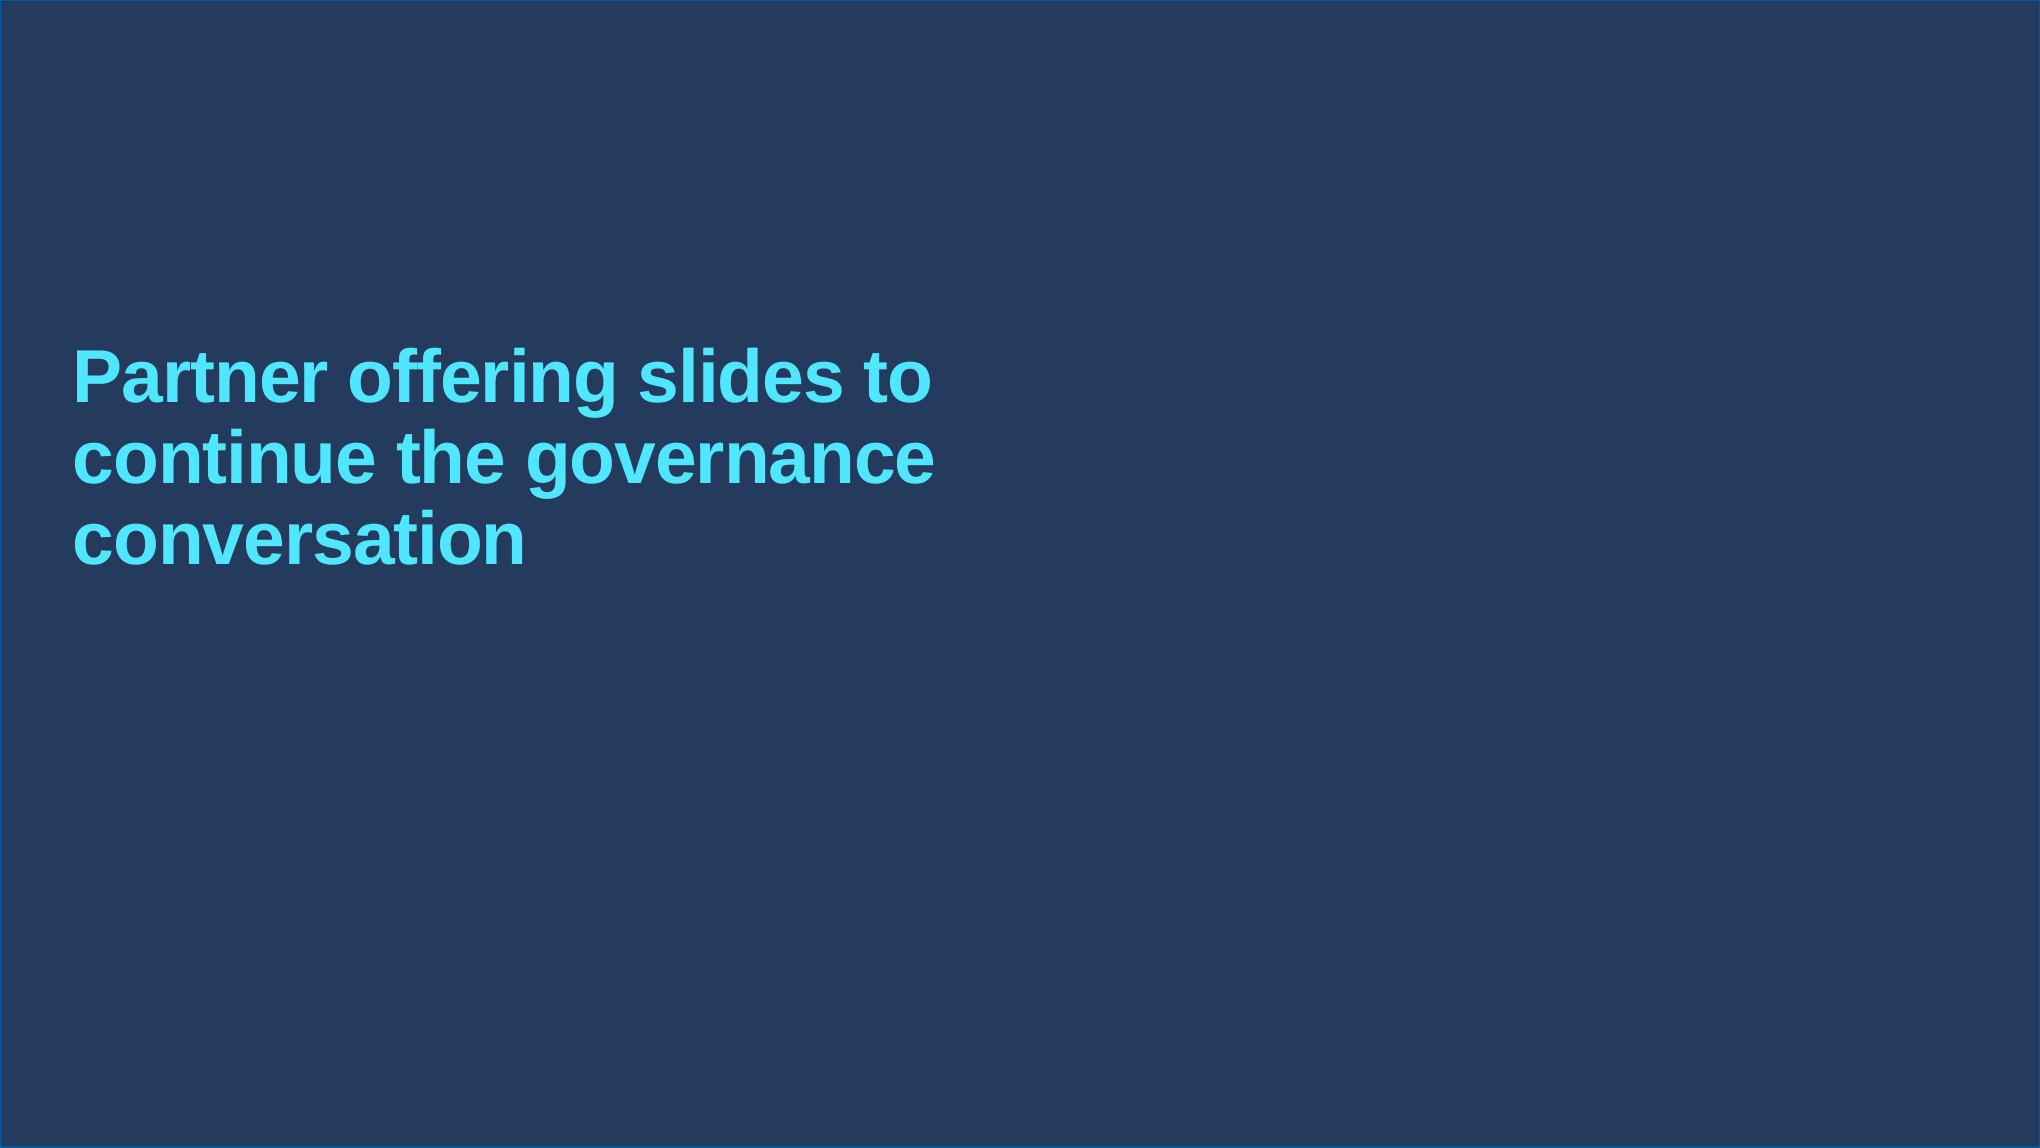

#
Partner offering slides to continue the governance conversation